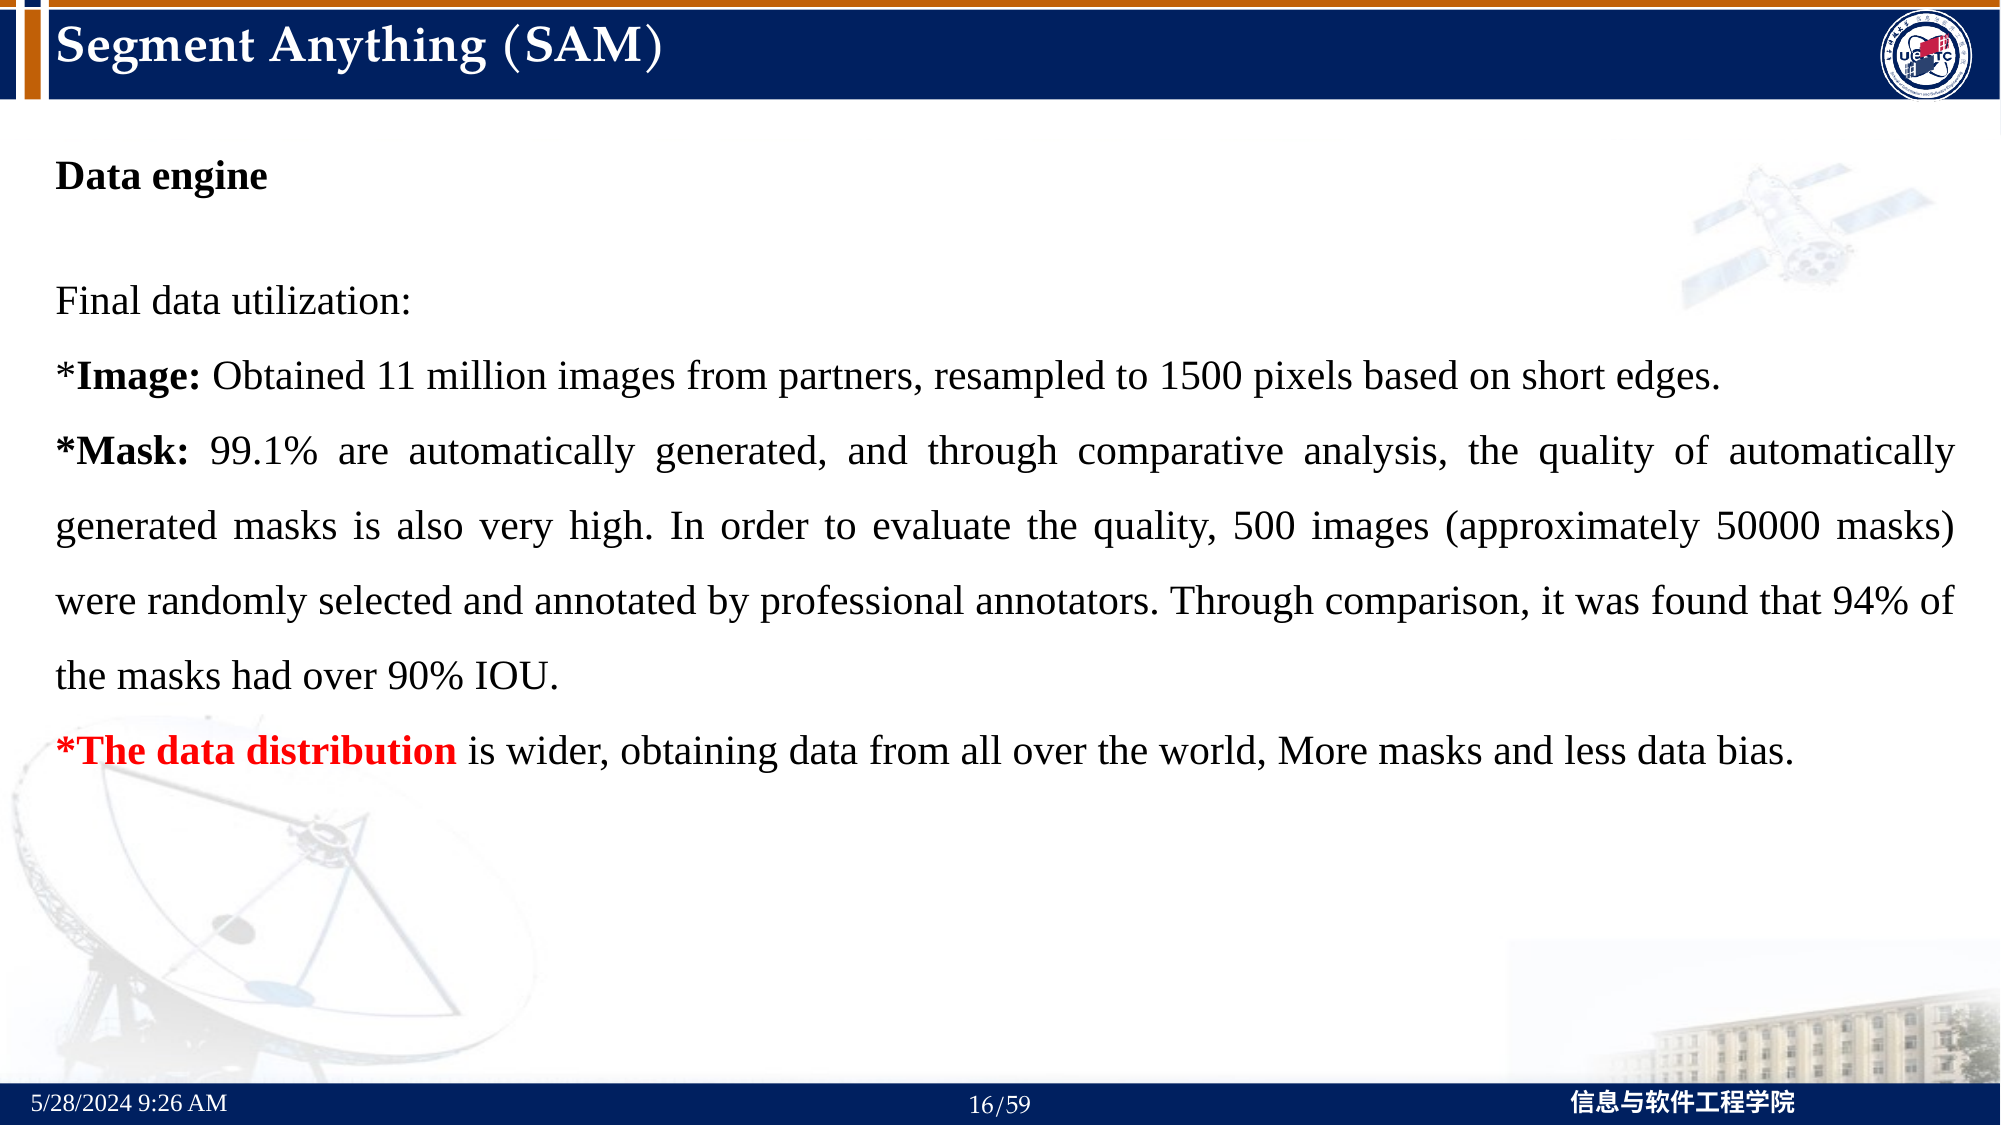

# Segment Anything (SAM)
Data engine

Final data utilization:
*Image: Obtained 11 million images from partners, resampled to 1500 pixels based on short edges.
*Mask: 99.1% are automatically generated, and through comparative analysis, the quality of automatically generated masks is also very high. In order to evaluate the quality, 500 images (approximately 50000 masks) were randomly selected and annotated by professional annotators. Through comparison, it was found that 94% of the masks had over 90% IOU.
*The data distribution is wider, obtaining data from all over the world, More masks and less data bias.